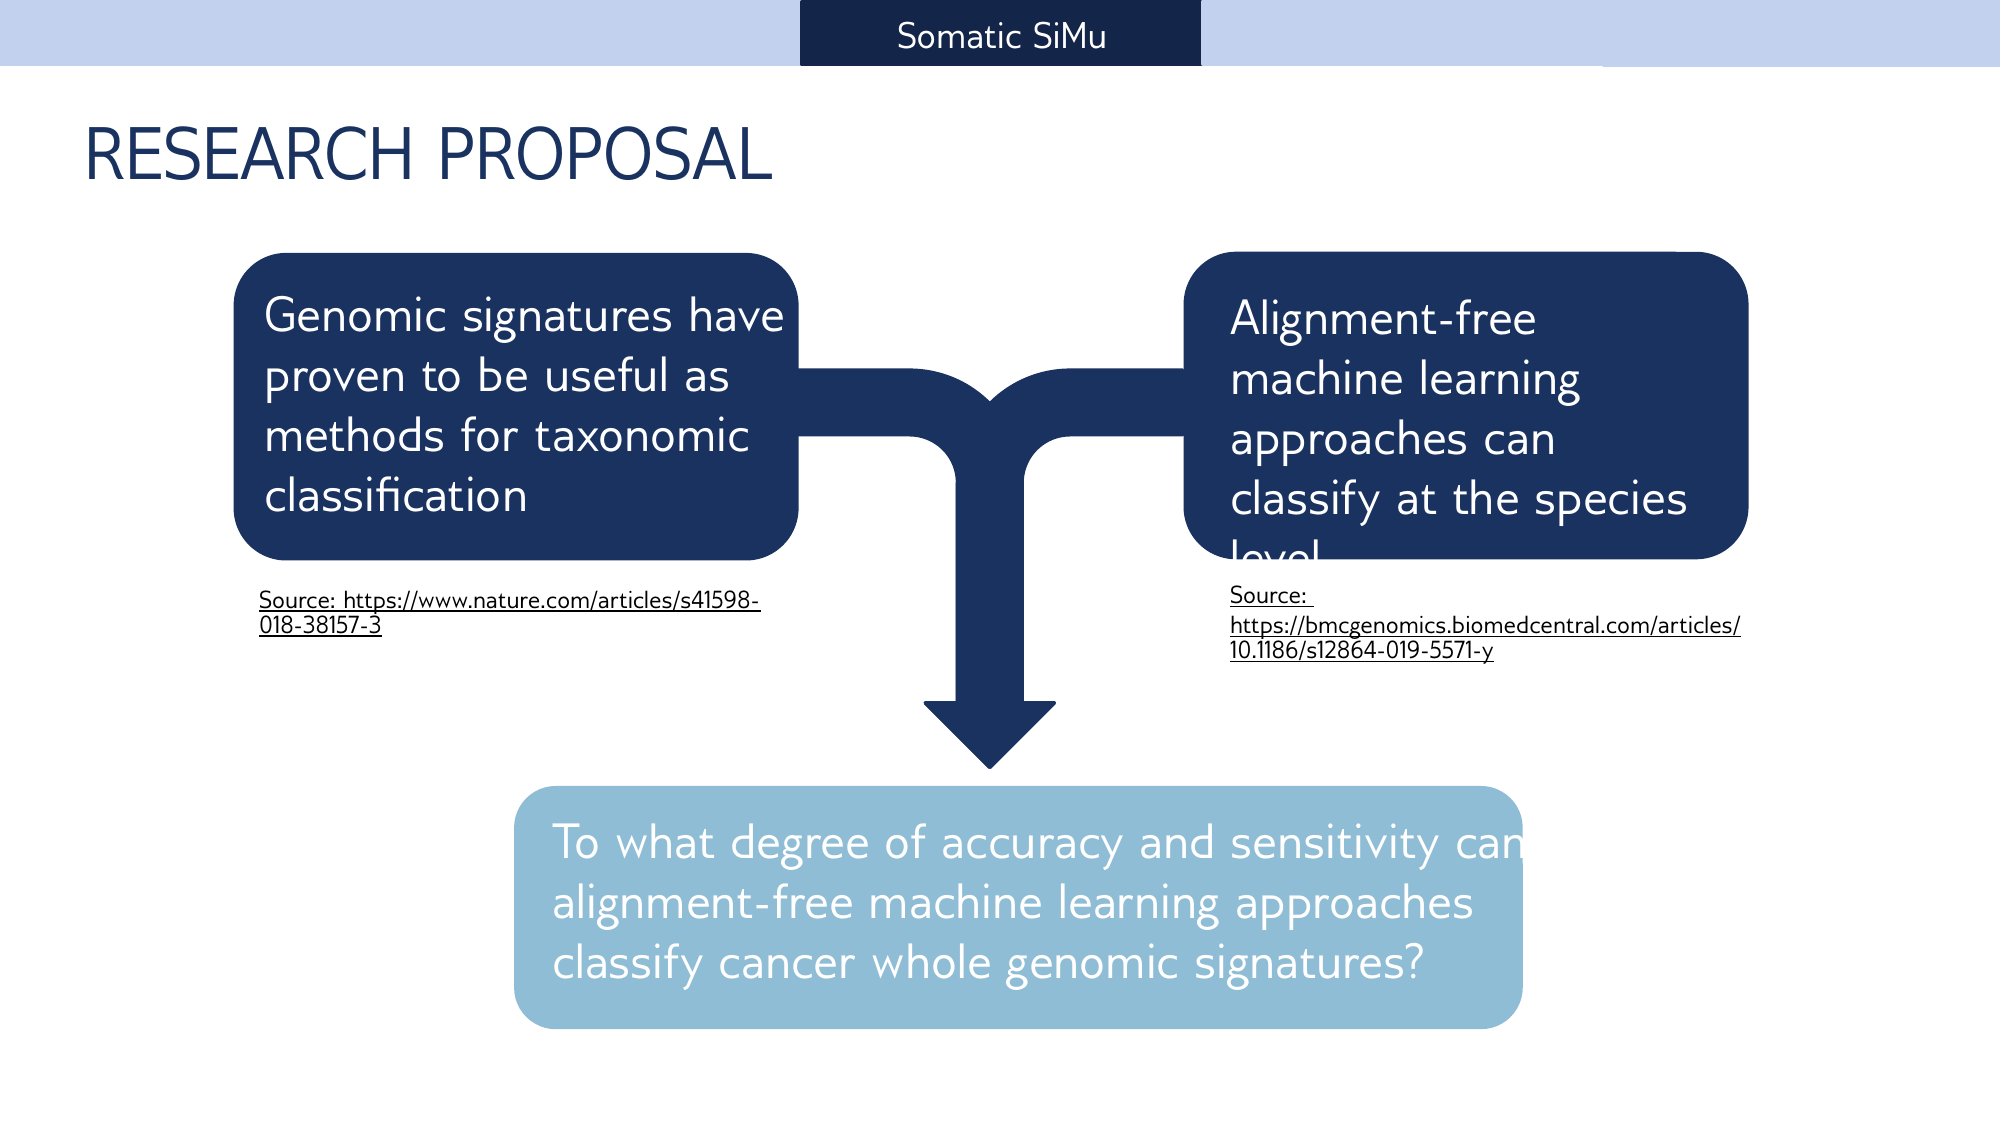

Somatic SiMu

Research proposal

Genomic signatures have proven to be useful as methods for taxonomic classification
Alignment-free machine learning approaches can classify at the species level

Source: https://bmcgenomics.biomedcentral.com/articles/10.1186/s12864-019-5571-y
Source: https://www.nature.com/articles/s41598-018-38157-3

To what degree of accuracy and sensitivity can alignment-free machine learning approaches classify cancer whole genomic signatures?